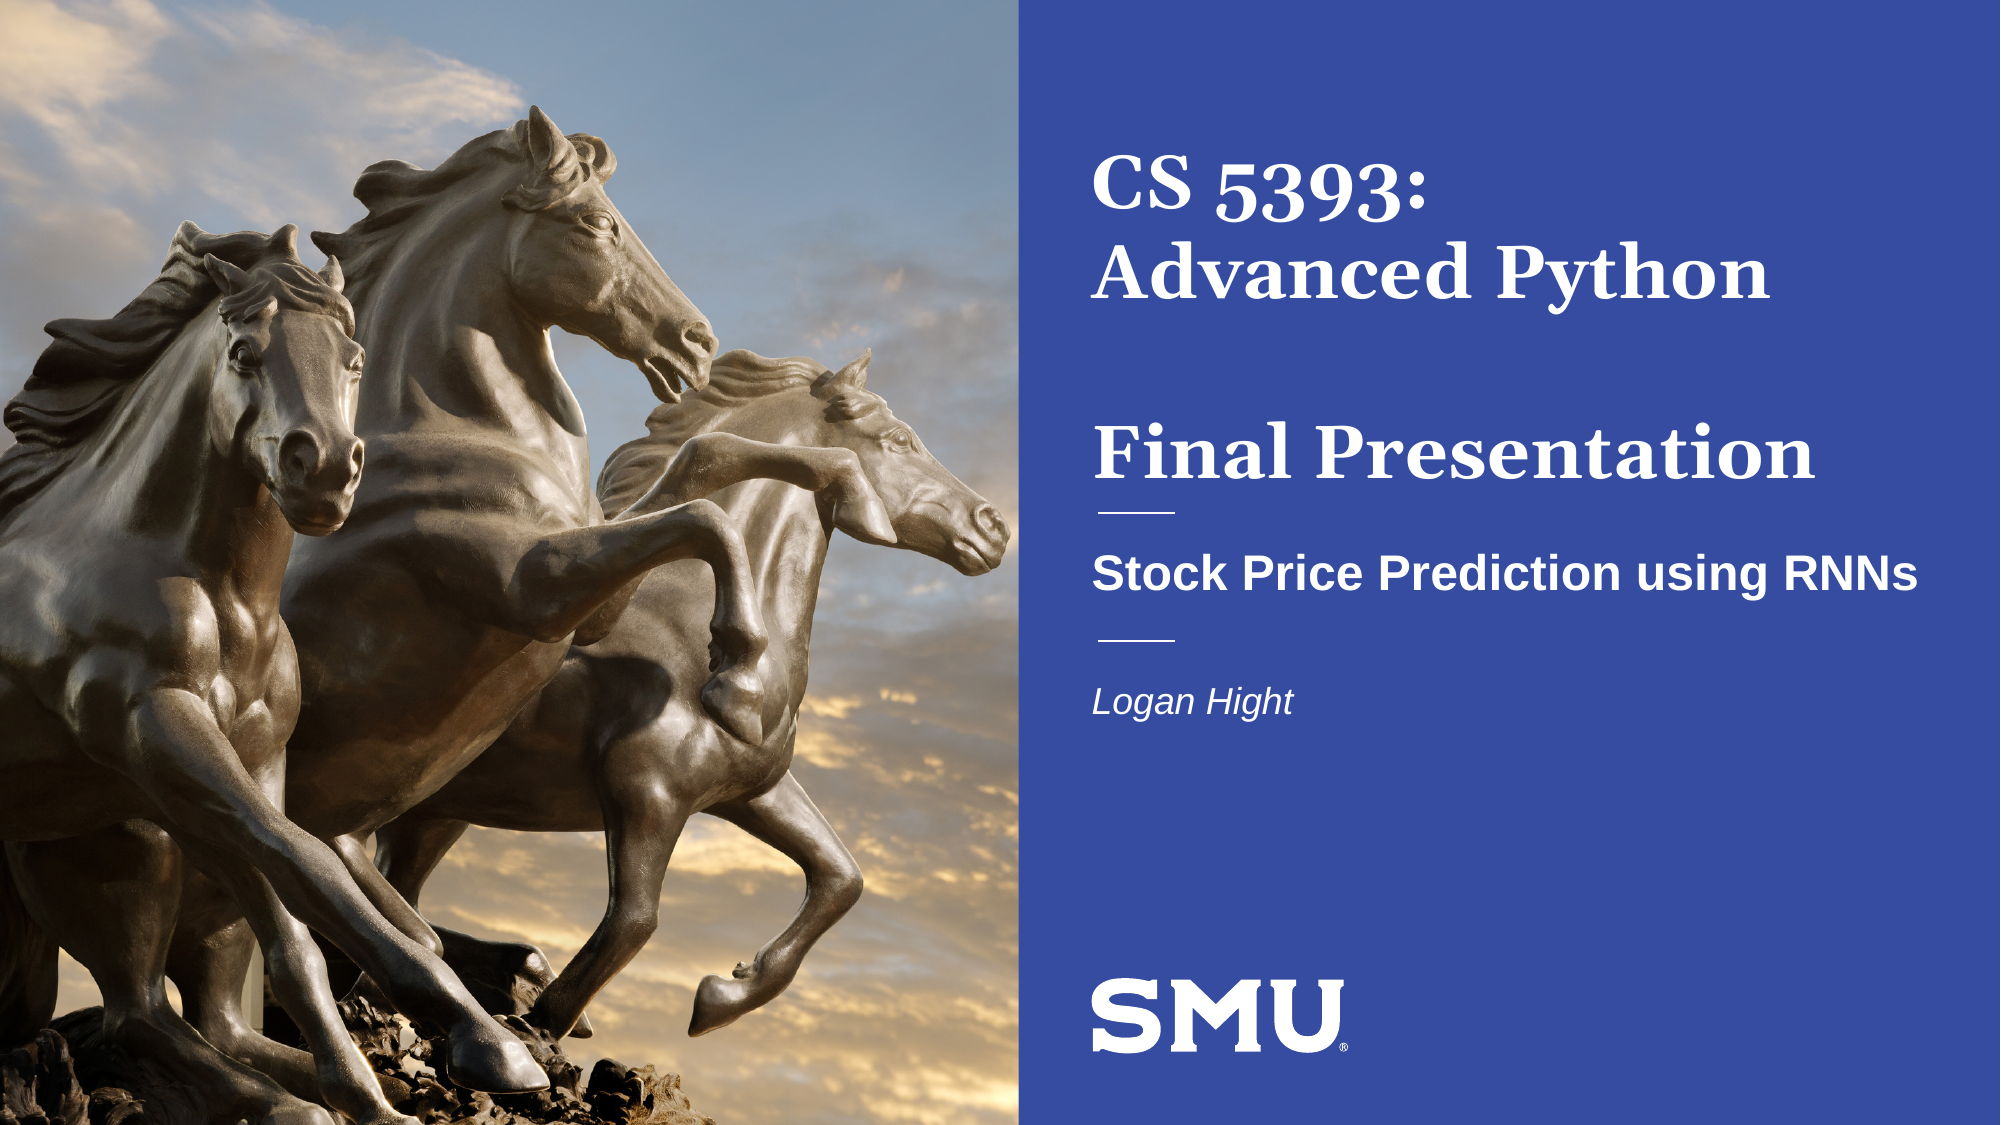

# CS 5393: Advanced Python Final Presentation
Stock Price Prediction using RNNs
Logan Hight